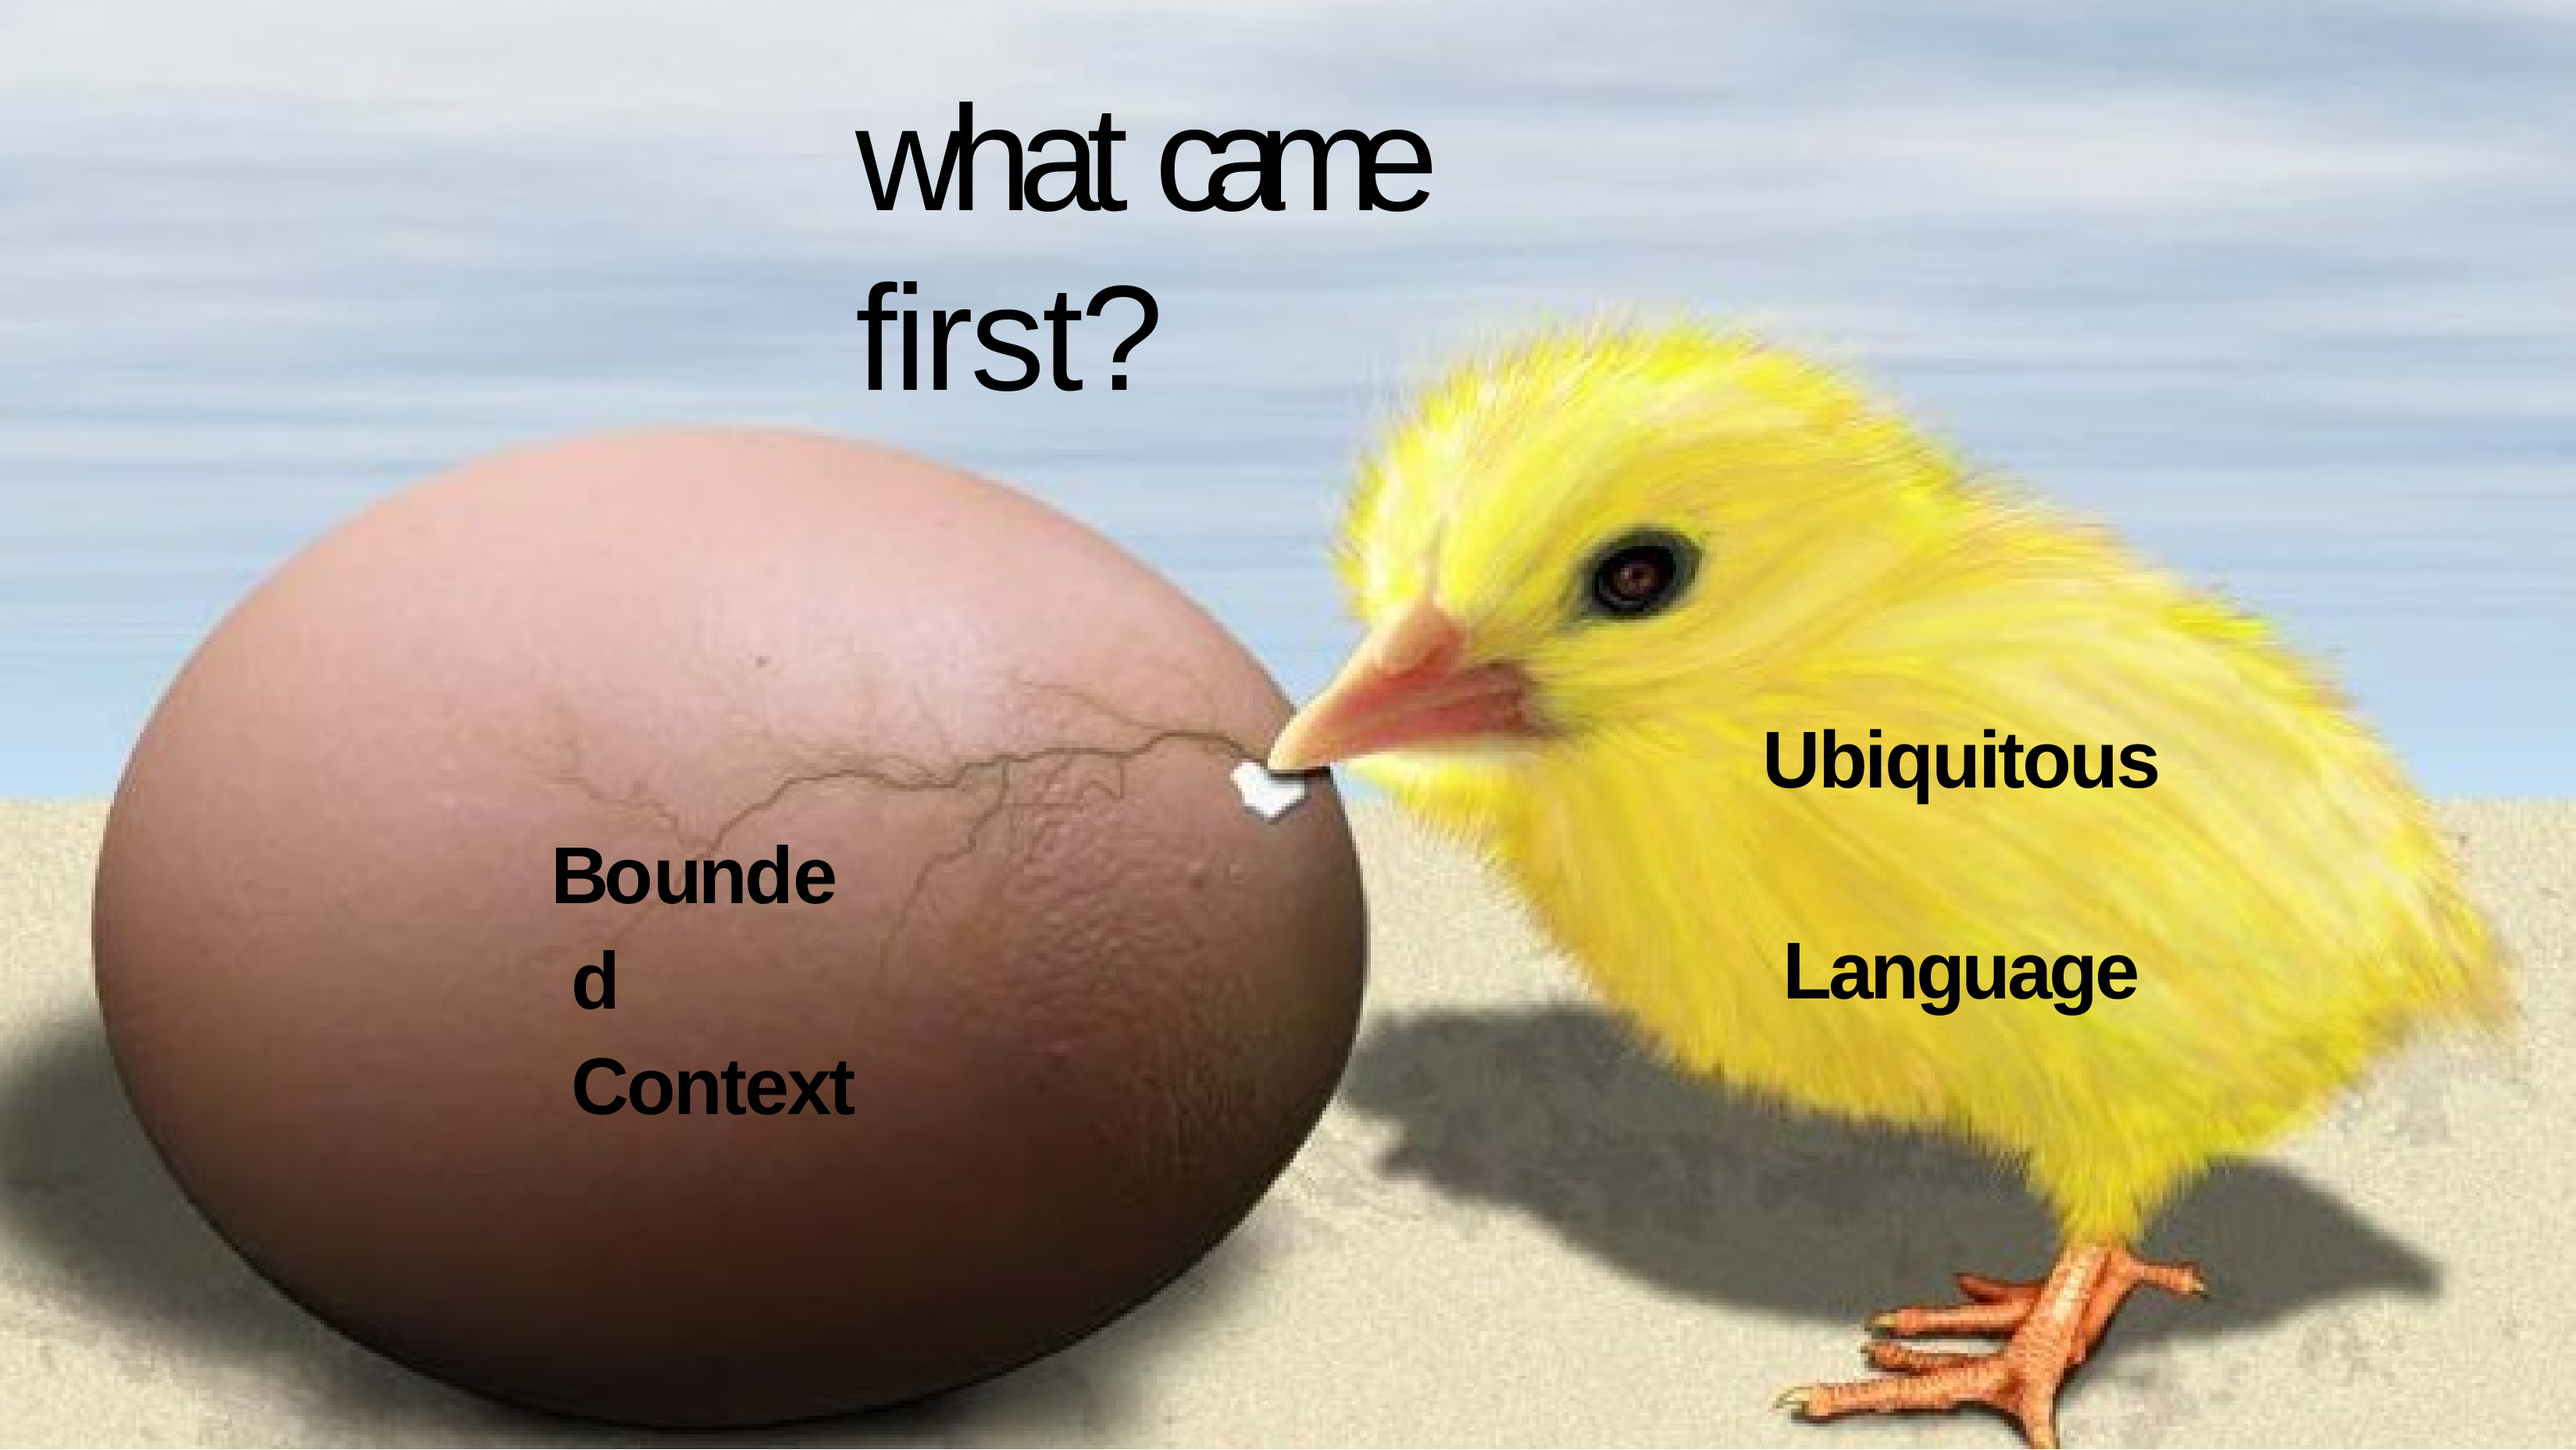

# what came first?
Ubiquitous  Language
Bounded  Context